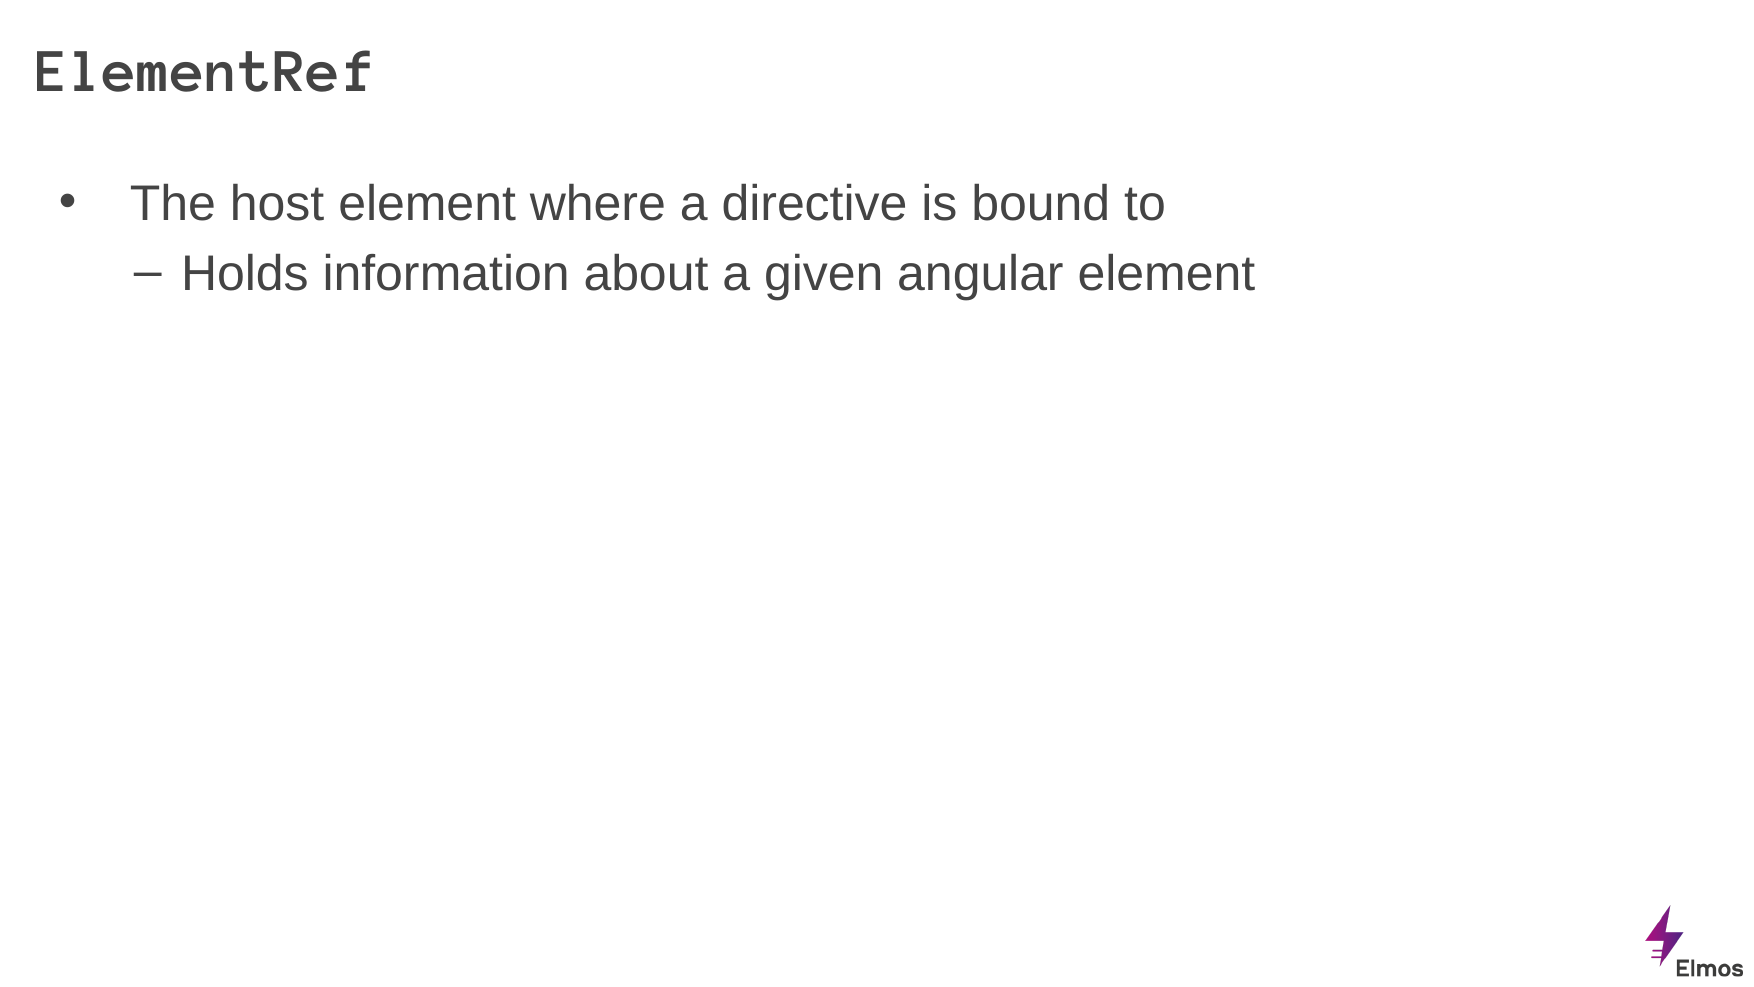

# ElementRef
The host element where a directive is bound to
Holds information about a given angular element